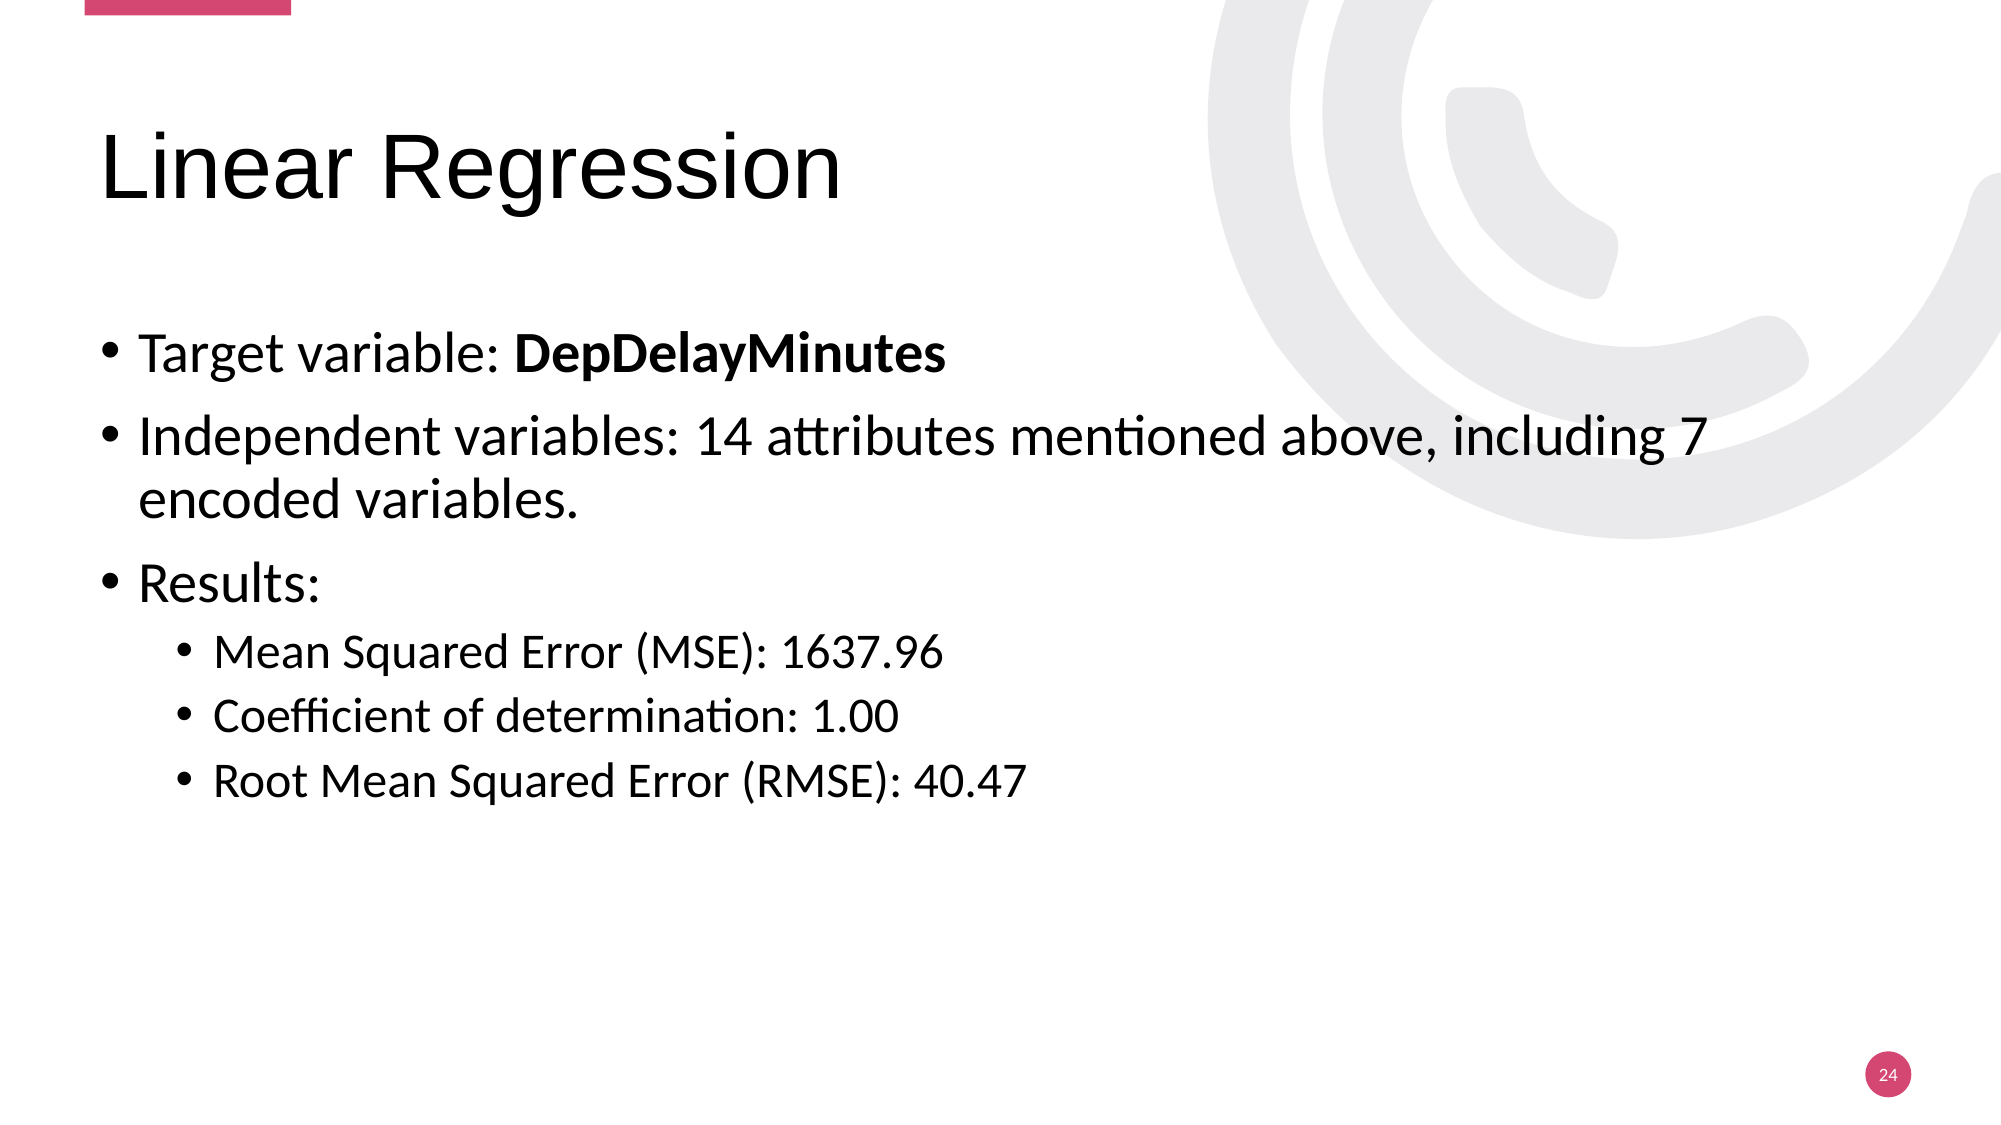

# Linear Regression
Target variable: DepDelayMinutes
Independent variables: 14 attributes mentioned above, including 7 encoded variables.
Results:
Mean Squared Error (MSE): 1637.96
Coefficient of determination: 1.00
Root Mean Squared Error (RMSE): 40.47

24